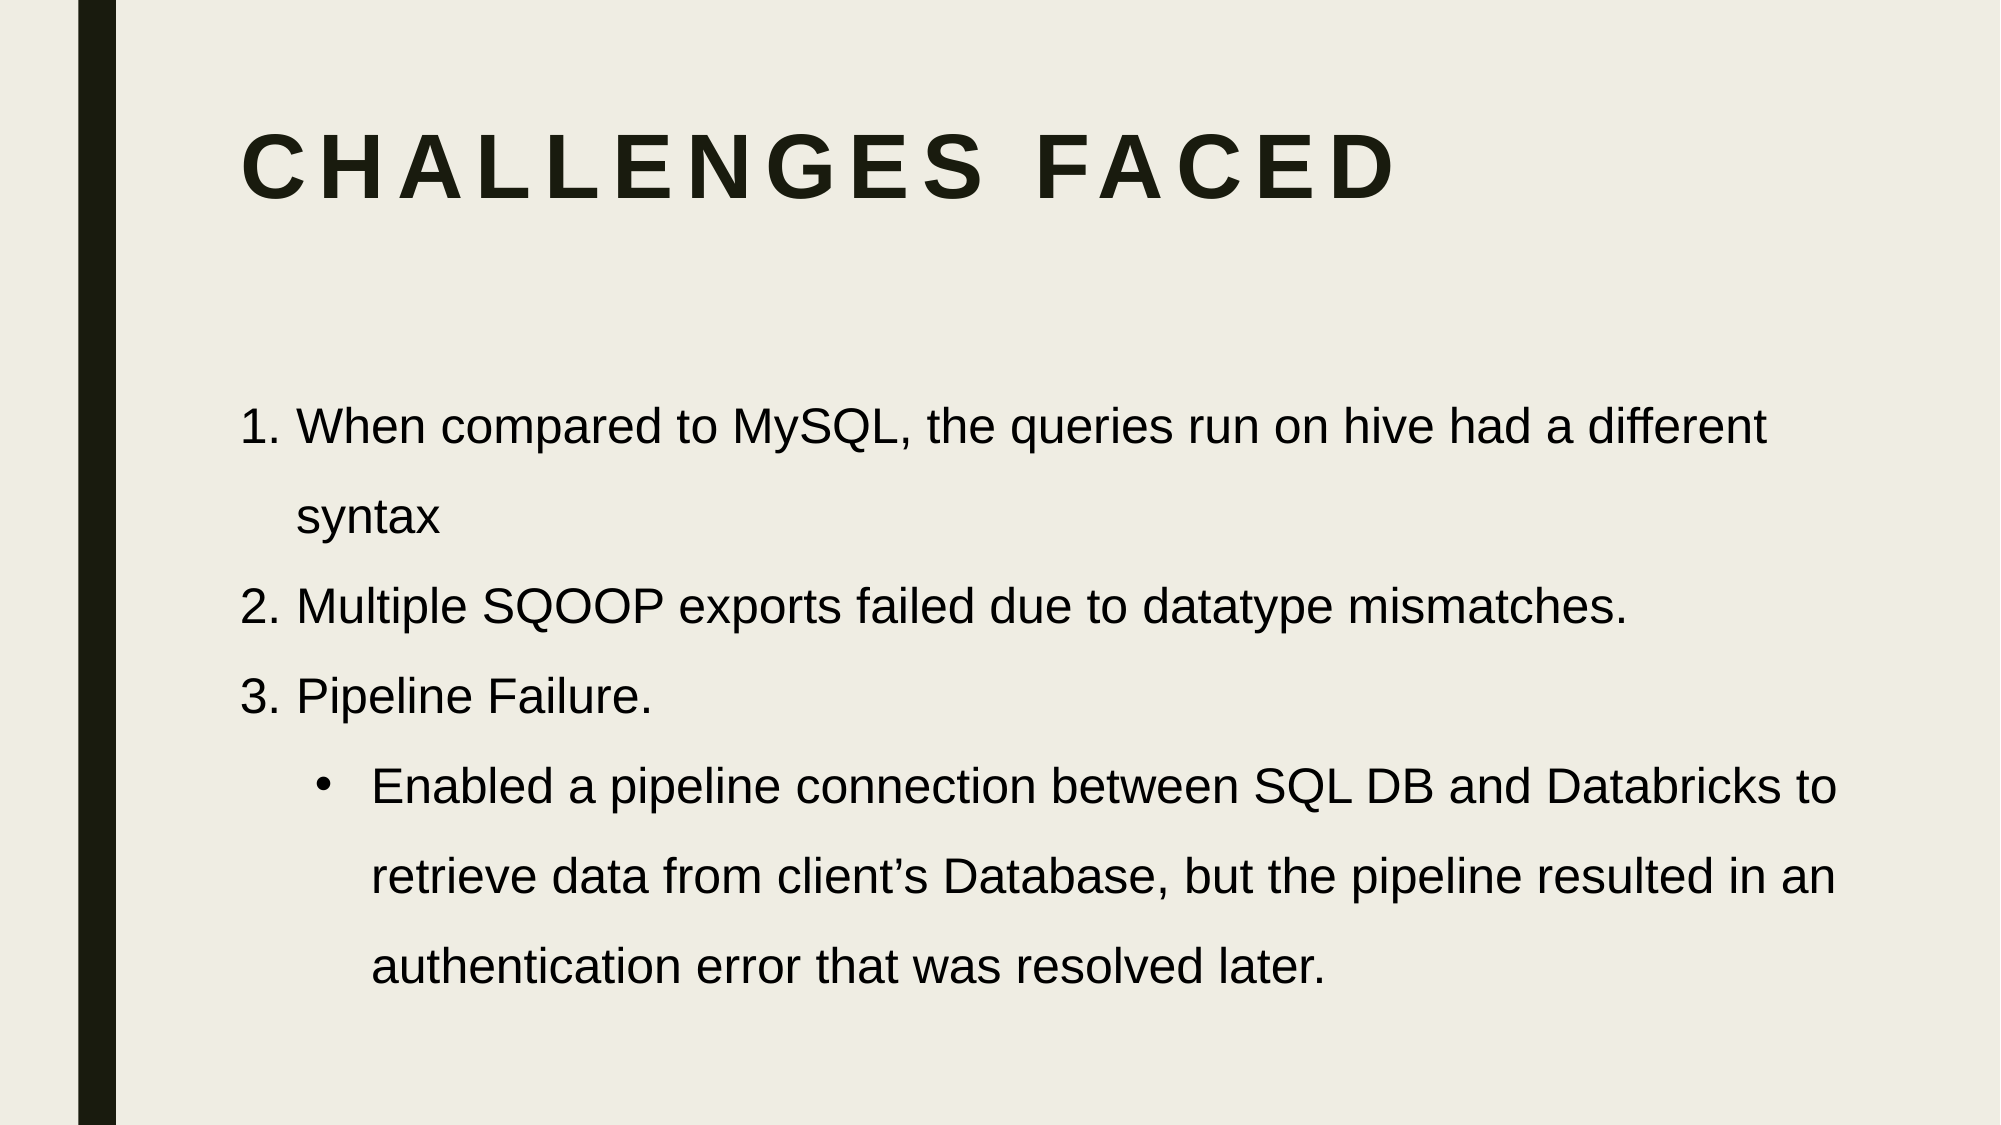

# CHALLENGES FACED
When compared to MySQL, the queries run on hive had a different syntax
Multiple SQOOP exports failed due to datatype mismatches.
Pipeline Failure.
Enabled a pipeline connection between SQL DB and Databricks to retrieve data from client’s Database, but the pipeline resulted in an authentication error that was resolved later.